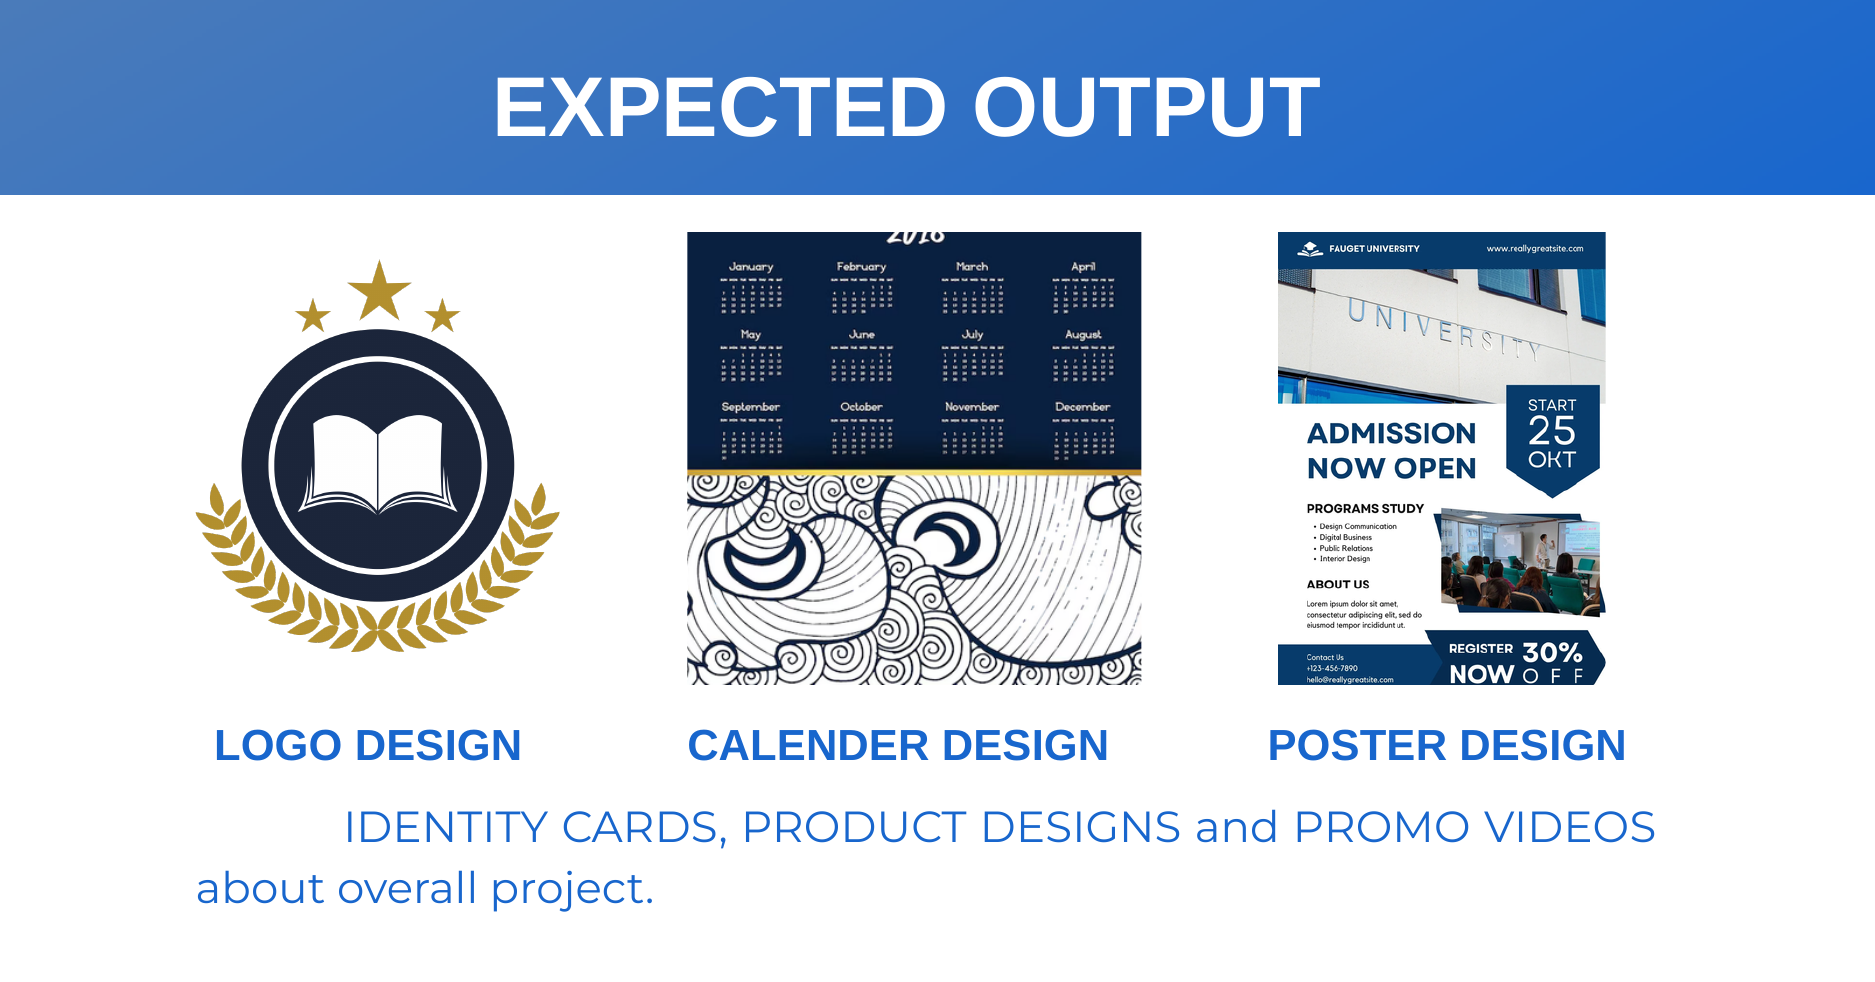

EXPECTED OUTPUT

LOGO DESIGN
CALENDER DESIGN
POSTER DESIGN
           IDENTITY CARDS, PRODUCT DESIGNS and PROMO VIDEOS about overall project.